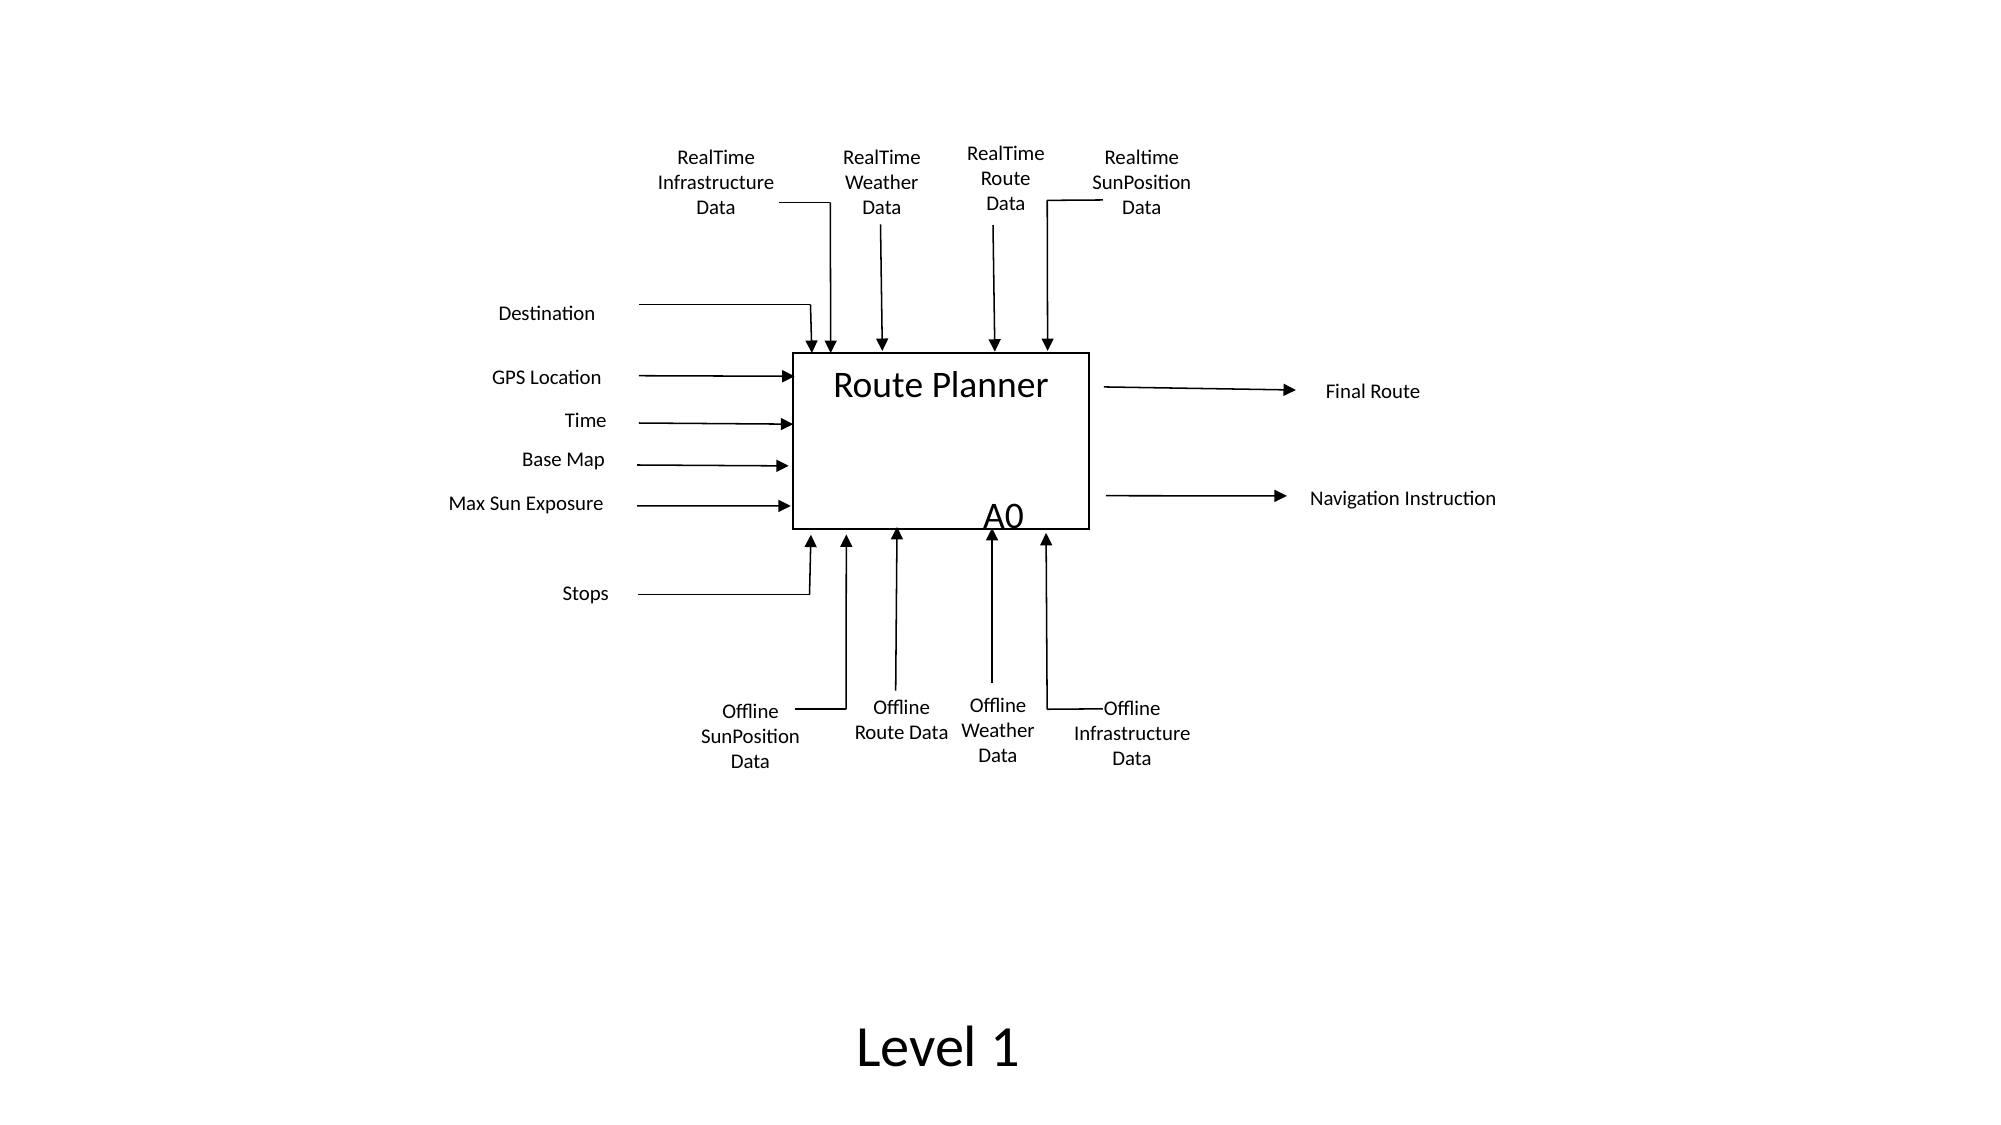

RealTime Route Data
RealTime Infrastructure Data
RealTime Weather Data
Realtime SunPosition Data
Route Planner

A0
GPS Location
Time
Base Map
Max Sun Exposure
Final Route
Navigation Instruction
Offline Weather Data
Offline Route Data
Offline Infrastructure Data
Offline SunPosition Data
Destination
Stops
Level 1